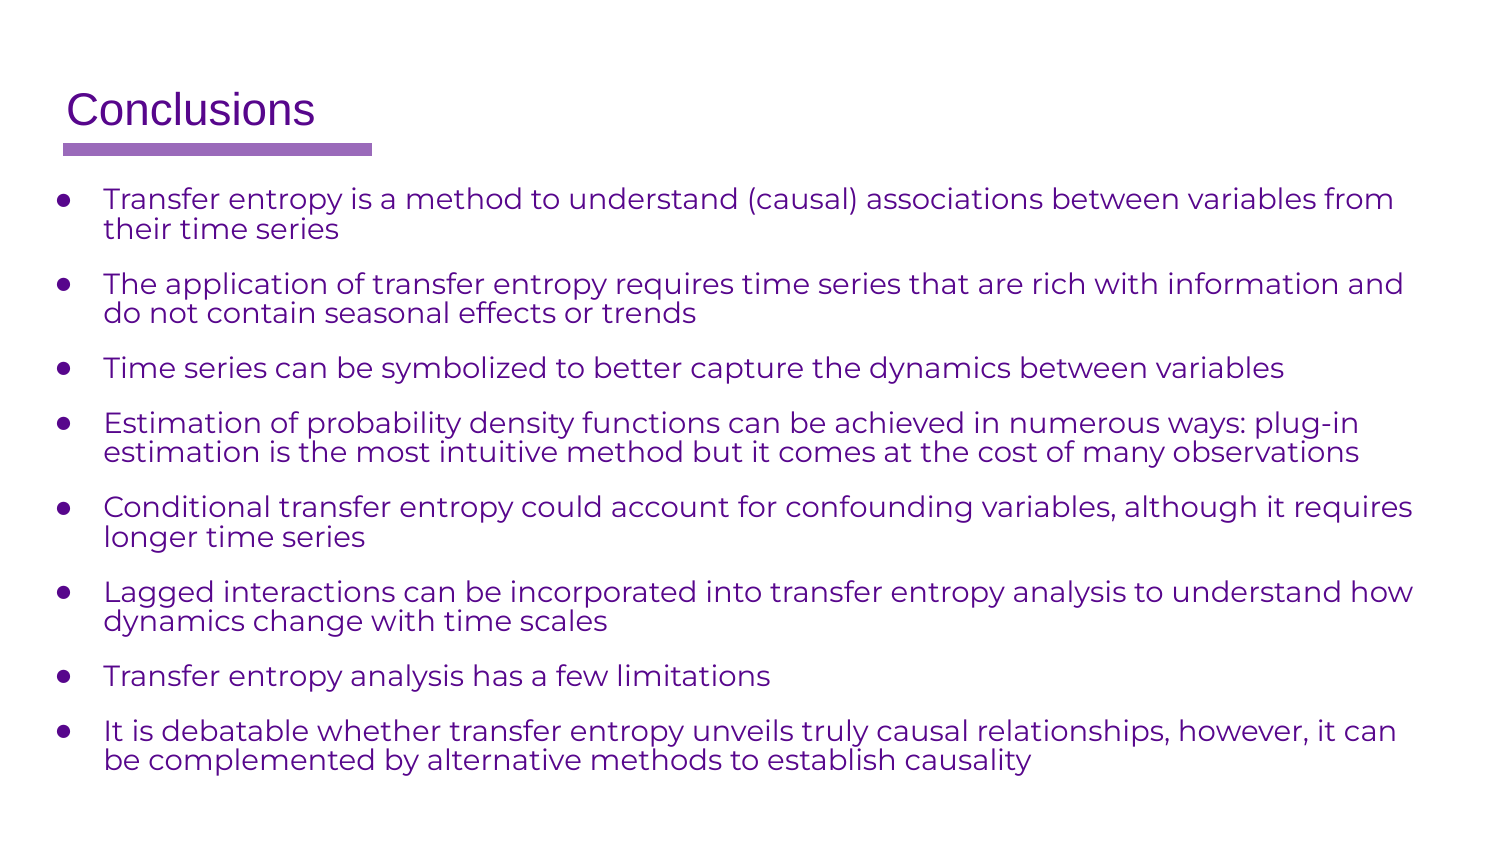

# Conclusions
Transfer entropy is a method to understand (causal) associations between variables from their time series
The application of transfer entropy requires time series that are rich with information and do not contain seasonal effects or trends
Time series can be symbolized to better capture the dynamics between variables
Estimation of probability density functions can be achieved in numerous ways: plug-in estimation is the most intuitive method but it comes at the cost of many observations
Conditional transfer entropy could account for confounding variables, although it requires longer time series
Lagged interactions can be incorporated into transfer entropy analysis to understand how dynamics change with time scales
Transfer entropy analysis has a few limitations
It is debatable whether transfer entropy unveils truly causal relationships, however, it can be complemented by alternative methods to establish causality